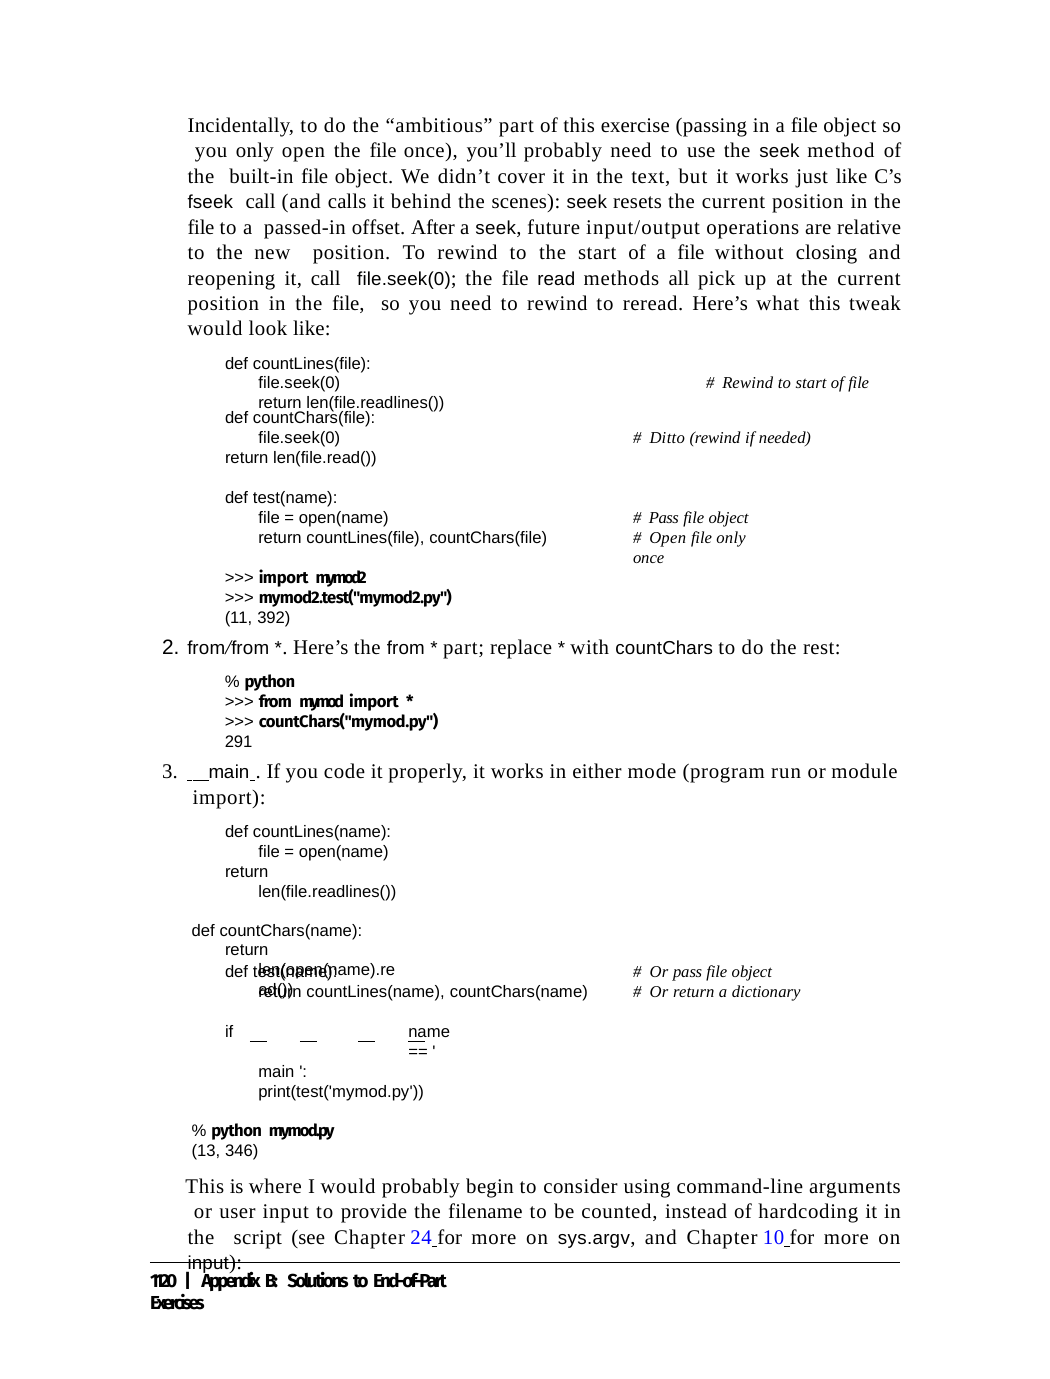

Incidentally, to do the “ambitious” part of this exercise (passing in a file object so  you only open the file once), you’ll probably need to use the seek method of the  built-in file object. We didn’t cover it in the text, but it works just like C’s fseek  call (and calls it behind the scenes): seek resets the current position in the file to a  passed-in offset. After a seek, future input/output operations are relative to the new  position. To rewind to the start of a file without closing and reopening it, call  file.seek(0); the file read methods all pick up at the current position in the file,  so you need to rewind to reread. Here’s what this tweak would look like:
def countLines(file):
file.seek(0)	# Rewind to start of file
return len(file.readlines())
def countChars(file):  file.seek(0)
return len(file.read())
# Ditto (rewind if needed)
def test(name):
file = open(name)
return countLines(file), countChars(file)
# Pass file object
# Open file only once
>>> import mymod2
>>> mymod2.test("mymod2.py")
(11, 392)
from/from *. Here’s the from * part; replace * with countChars to do the rest:
% python
>>> from mymod import *
>>> countChars("mymod.py")
291
    main . If you code it properly, it works in either mode (program run or module  import):
def countLines(name):  file = open(name)
return len(file.readlines())

def countChars(name):
return len(open(name).read())
def test(name):
return countLines(name), countChars(name)
# Or pass file object
# Or return a dictionary
if		name	== ' main ':  print(test('mymod.py'))

% python mymod.py
(13, 346)
This is where I would probably begin to consider using command-line arguments  or user input to provide the filename to be counted, instead of hardcoding it in the  script (see Chapter 24 for more on sys.argv, and Chapter 10 for more on input):

1120  |  Appendix B:  Solutions to End-of-Part Exercises